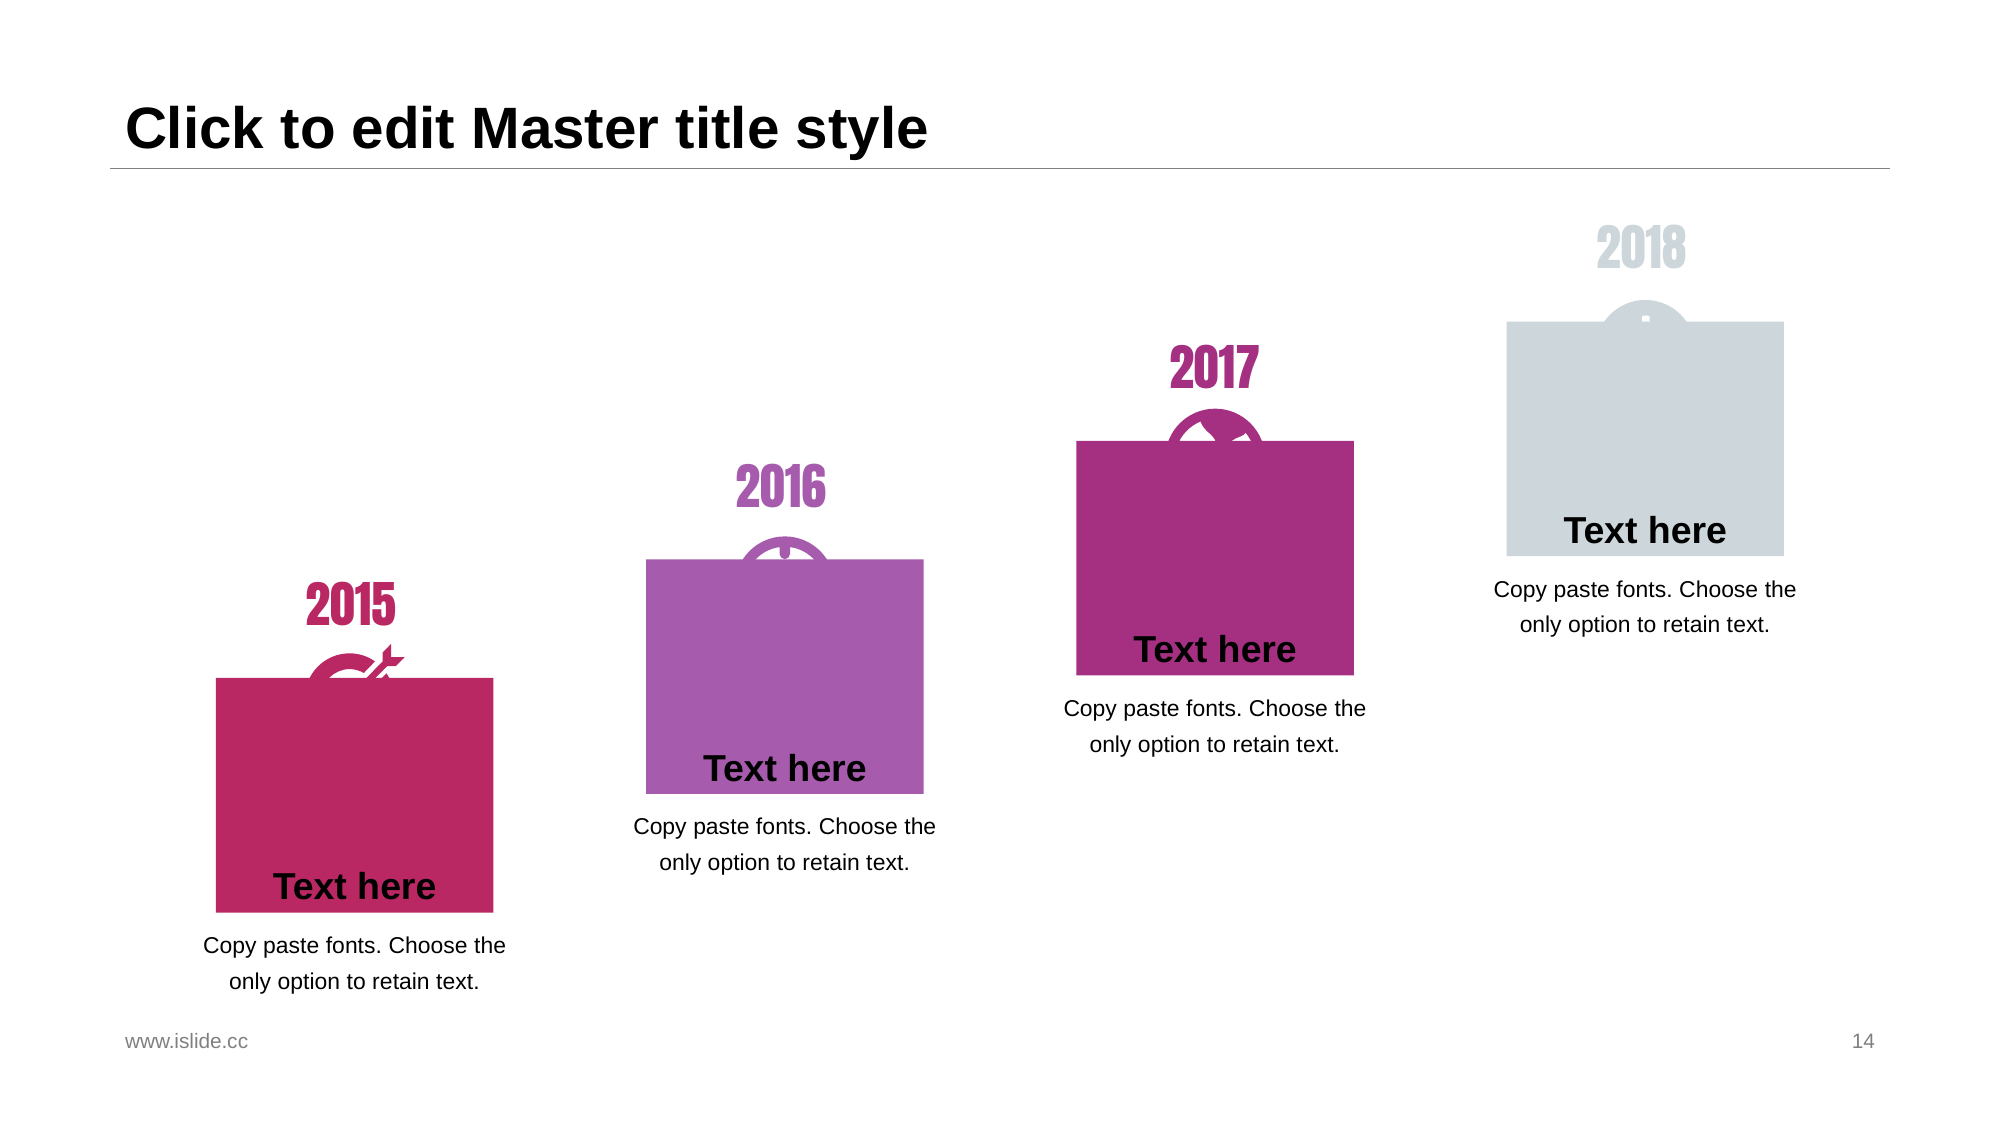

# Click to edit Master title style
2018

2017

2016
Text here
Copy paste fonts. Choose the only option to retain text.

2015
Text here
Copy paste fonts. Choose the only option to retain text.

Text here
Copy paste fonts. Choose the only option to retain text.
Text here
Copy paste fonts. Choose the only option to retain text.
www.islide.cc
14